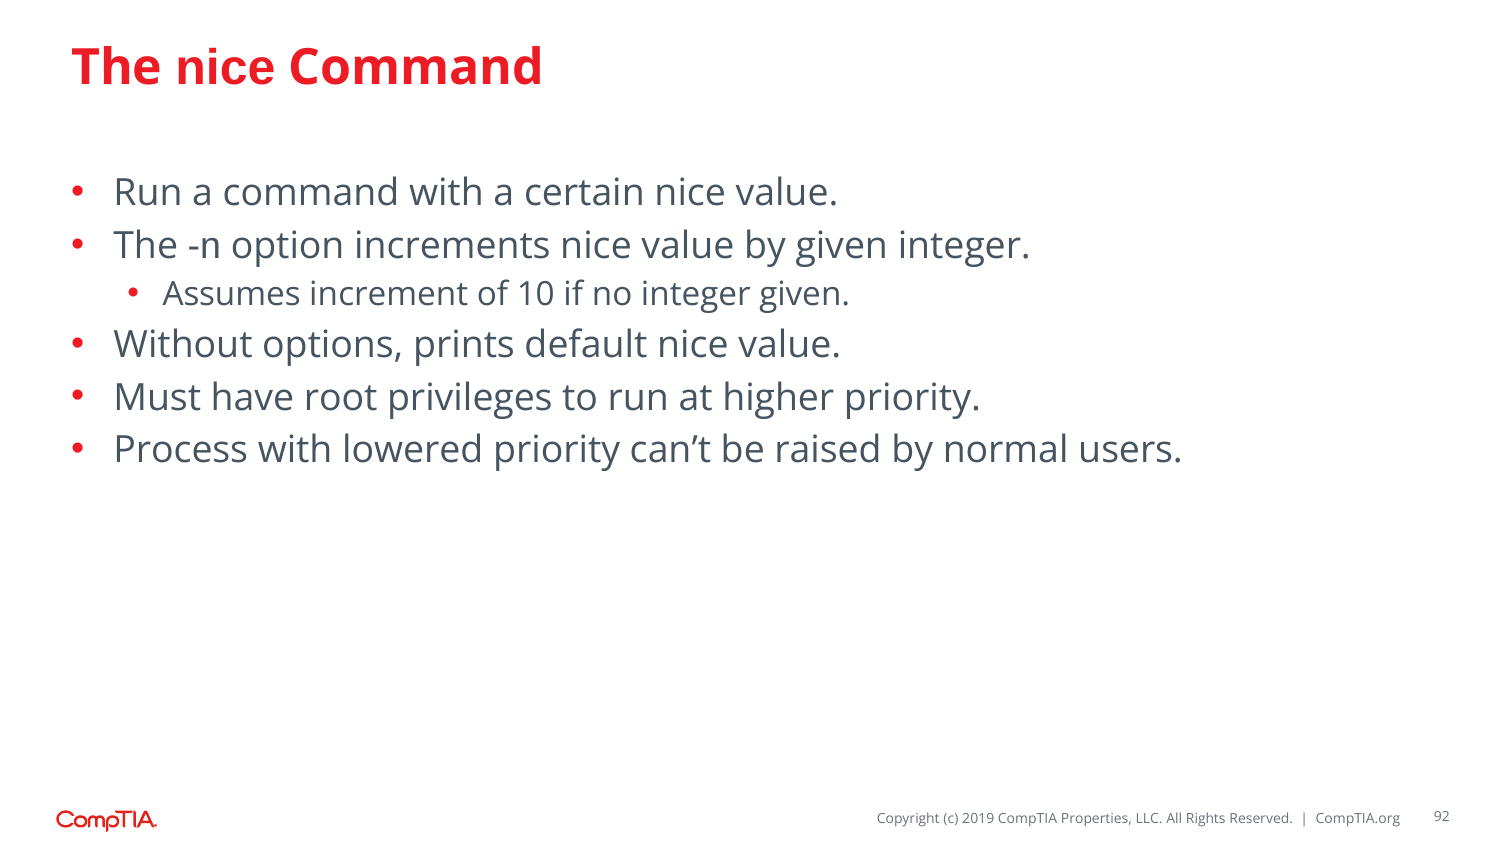

# The nice Command
Run a command with a certain nice value.
The -n option increments nice value by given integer.
Assumes increment of 10 if no integer given.
Without options, prints default nice value.
Must have root privileges to run at higher priority.
Process with lowered priority can’t be raised by normal users.
92